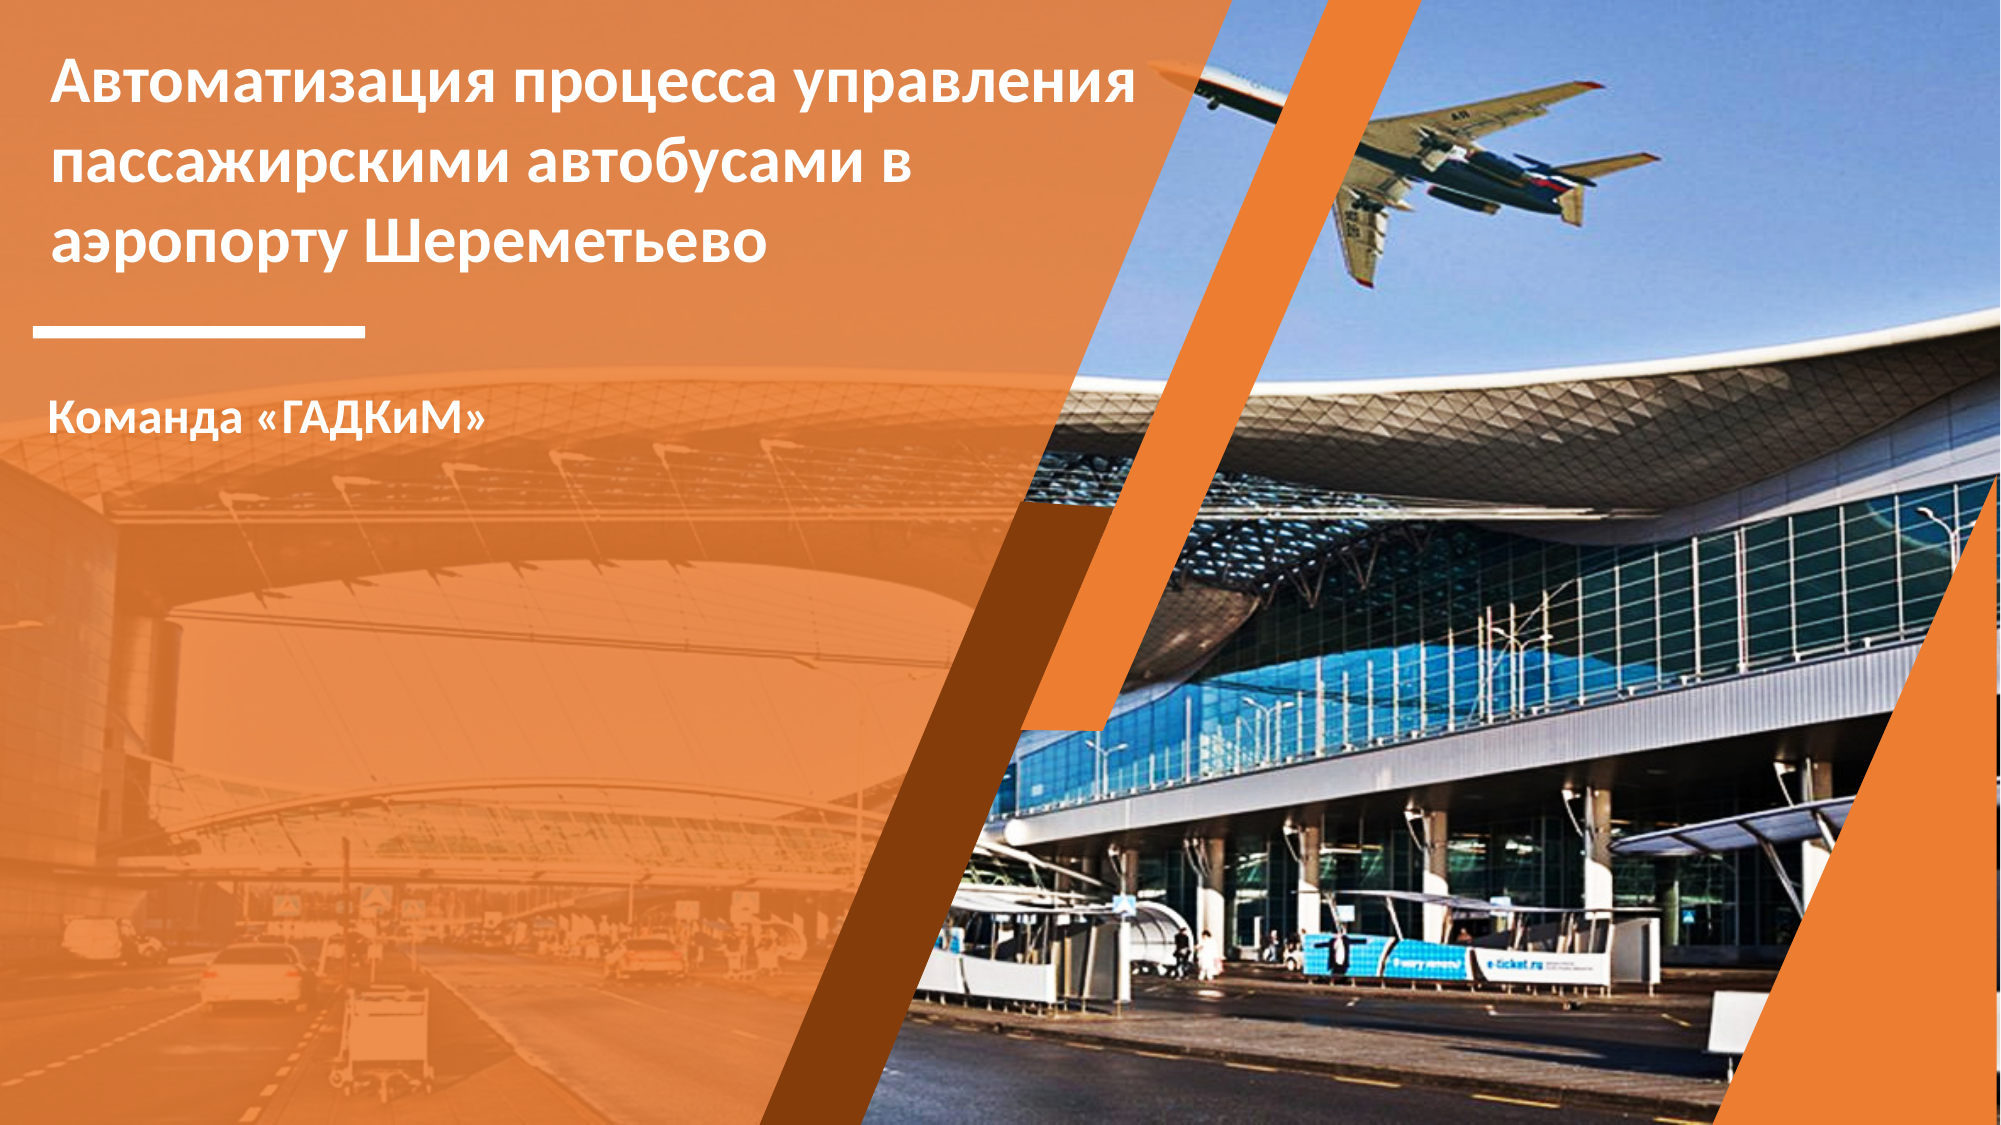

Автоматизация процесса управления пассажирскими автобусами в аэропорту Шереметьево

Команда «ГАДКиМ»